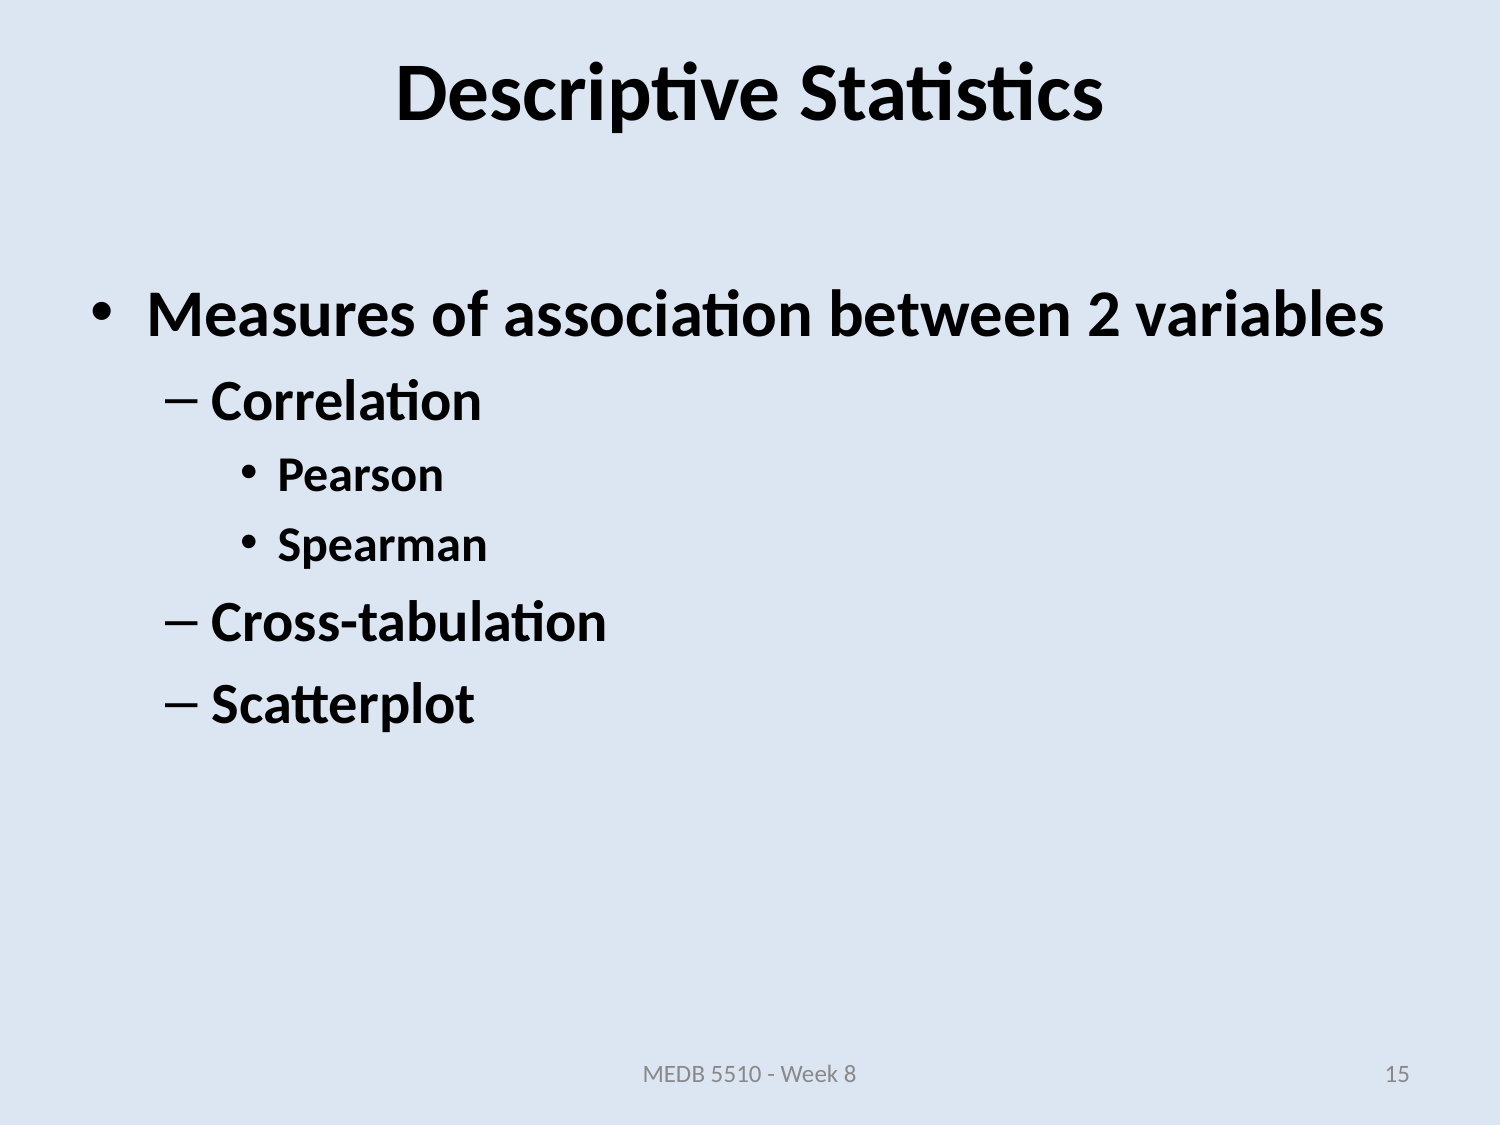

Measures of association between 2 variables
Correlation
Pearson
Spearman
Cross-tabulation
Scatterplot

Descriptive Statistics
MEDB 5510 - Week 8
15